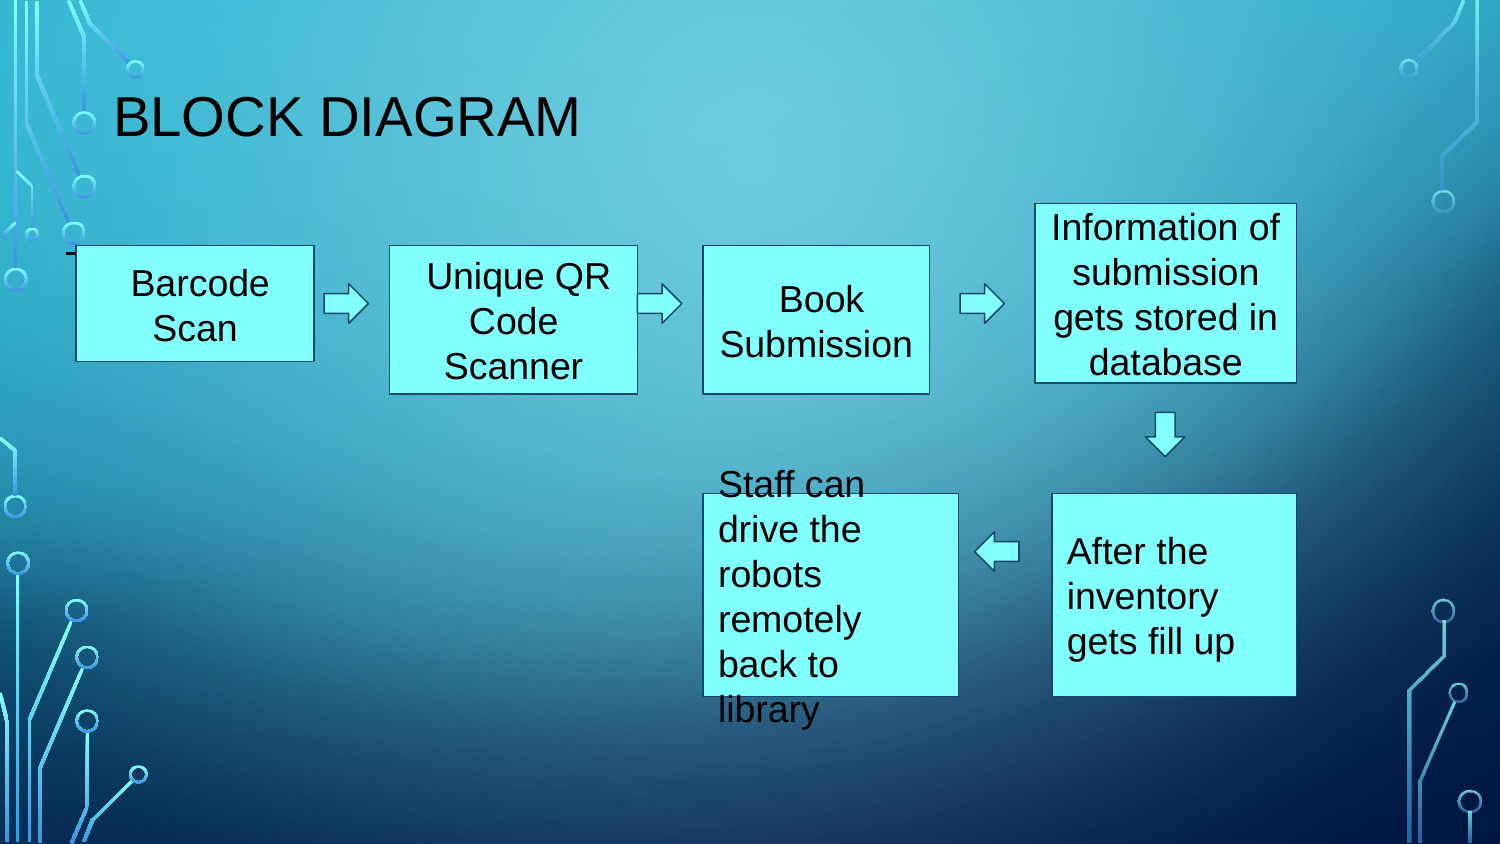

# BLOCK DIAGRAM

Information of submission gets stored in database
 Unique QR Code Scanner
 Barcode Scan
 Book Submission

Staff can drive the robots remotely back to library
After the inventory gets fill up